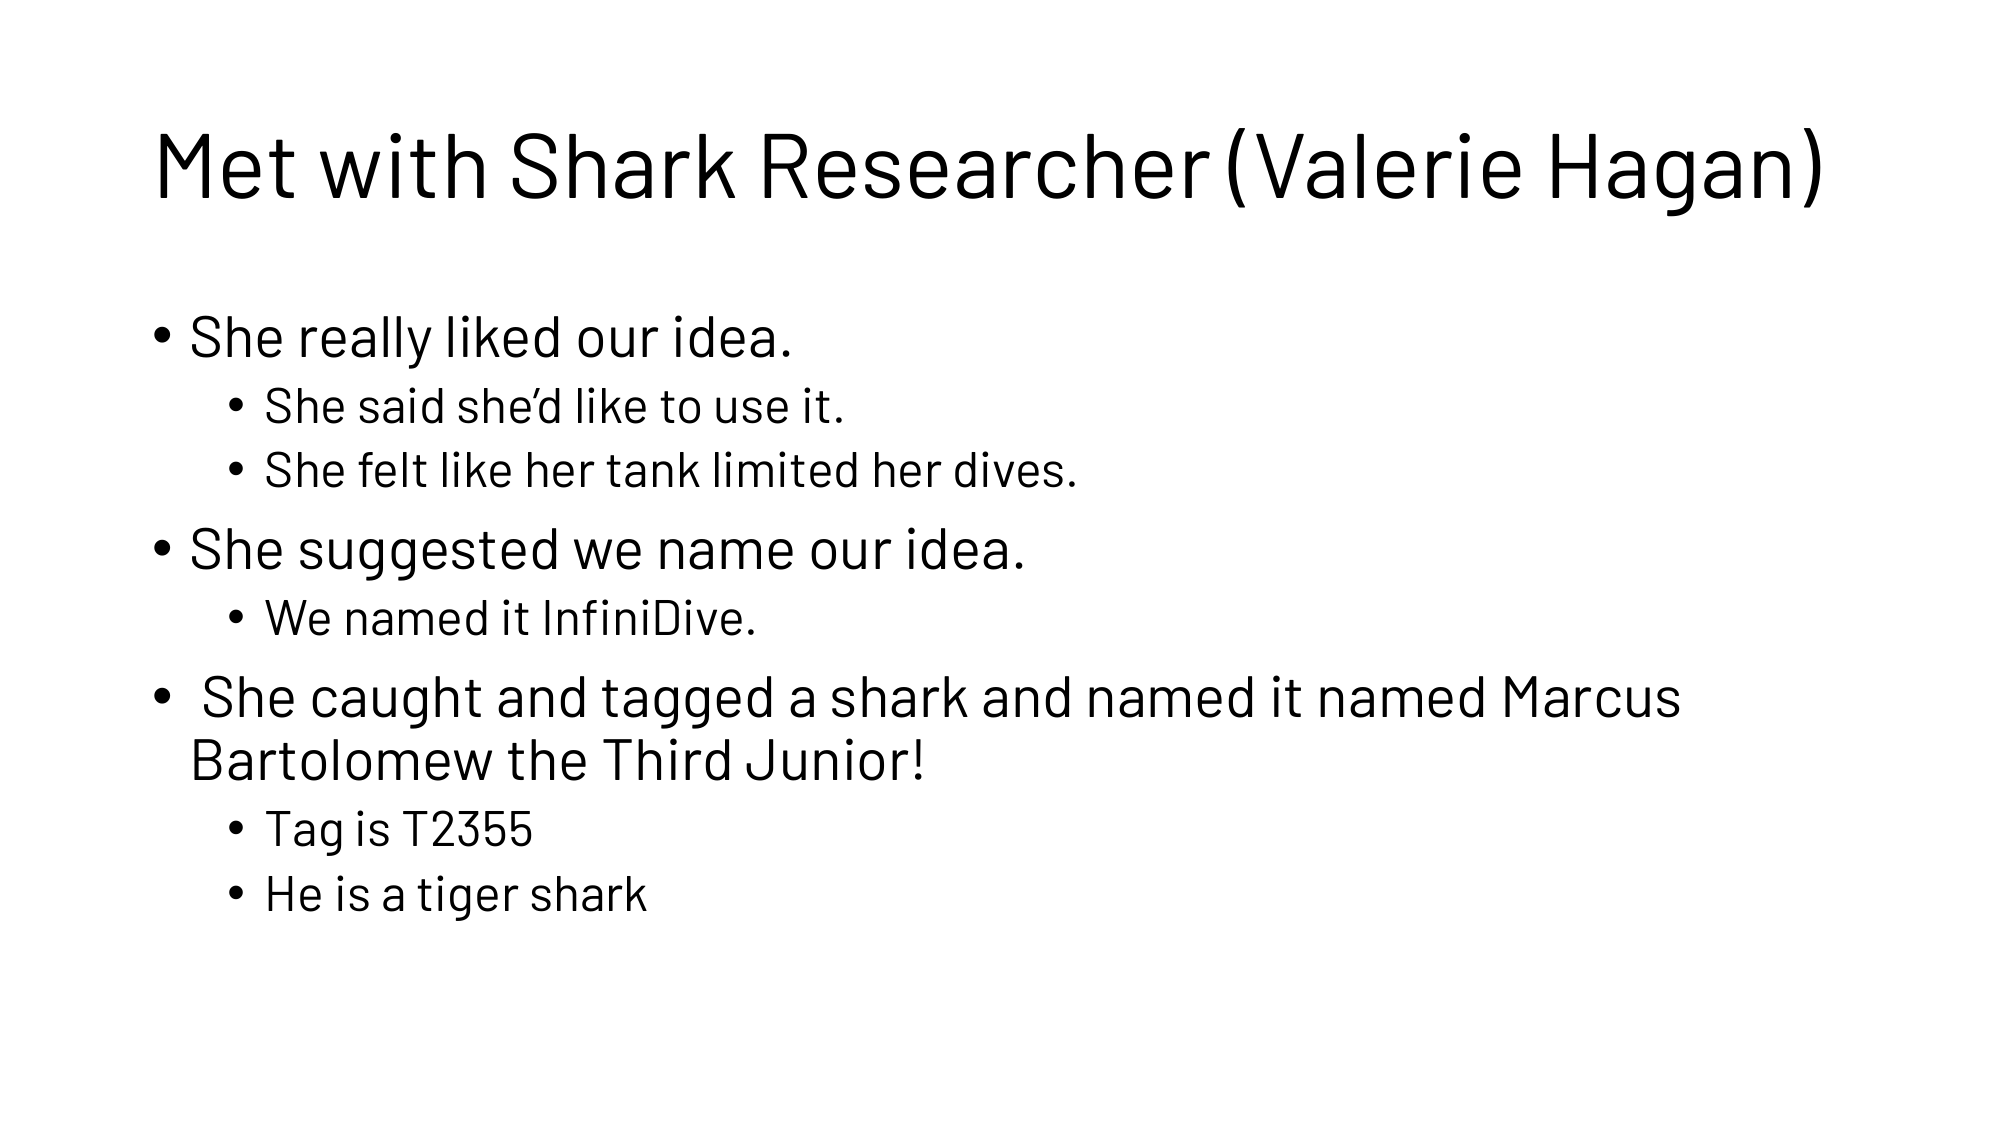

# Met with Shark Researcher (Valerie Hagan)
She really liked our idea.
She said she’d like to use it.
She felt like her tank limited her dives.
She suggested we name our idea.
We named it InfiniDive.
 She caught and tagged a shark and named it named Marcus Bartolomew the Third Junior!
Tag is T2355
He is a tiger shark